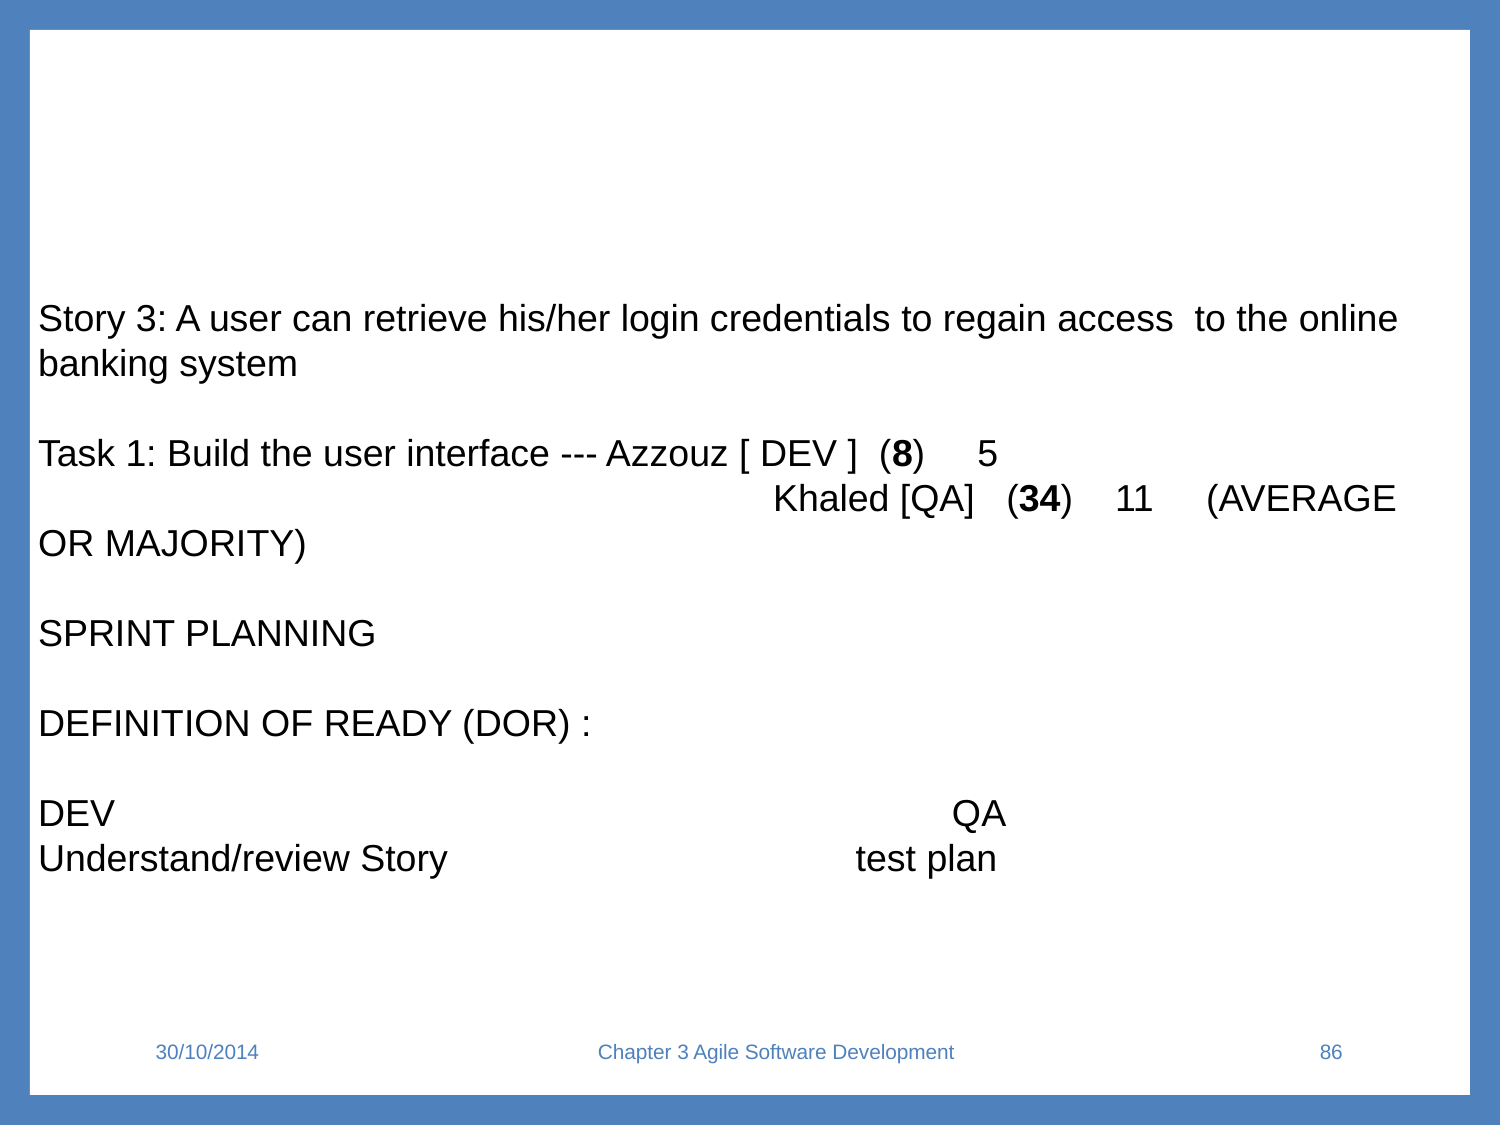

#
Story 3: A user can retrieve his/her login credentials to regain access  to the online banking system

Task 1: Build the user interface --- Azzouz [ DEV ]  (8)     5
                                                                      Khaled [QA]   (34)    11     (AVERAGE OR MAJORITY)

SPRINT PLANNING

DEFINITION OF READY (DOR) :

DEV                                                                                QA
Understand/review Story                                       test plan
30/10/2014
Chapter 3 Agile Software Development
86